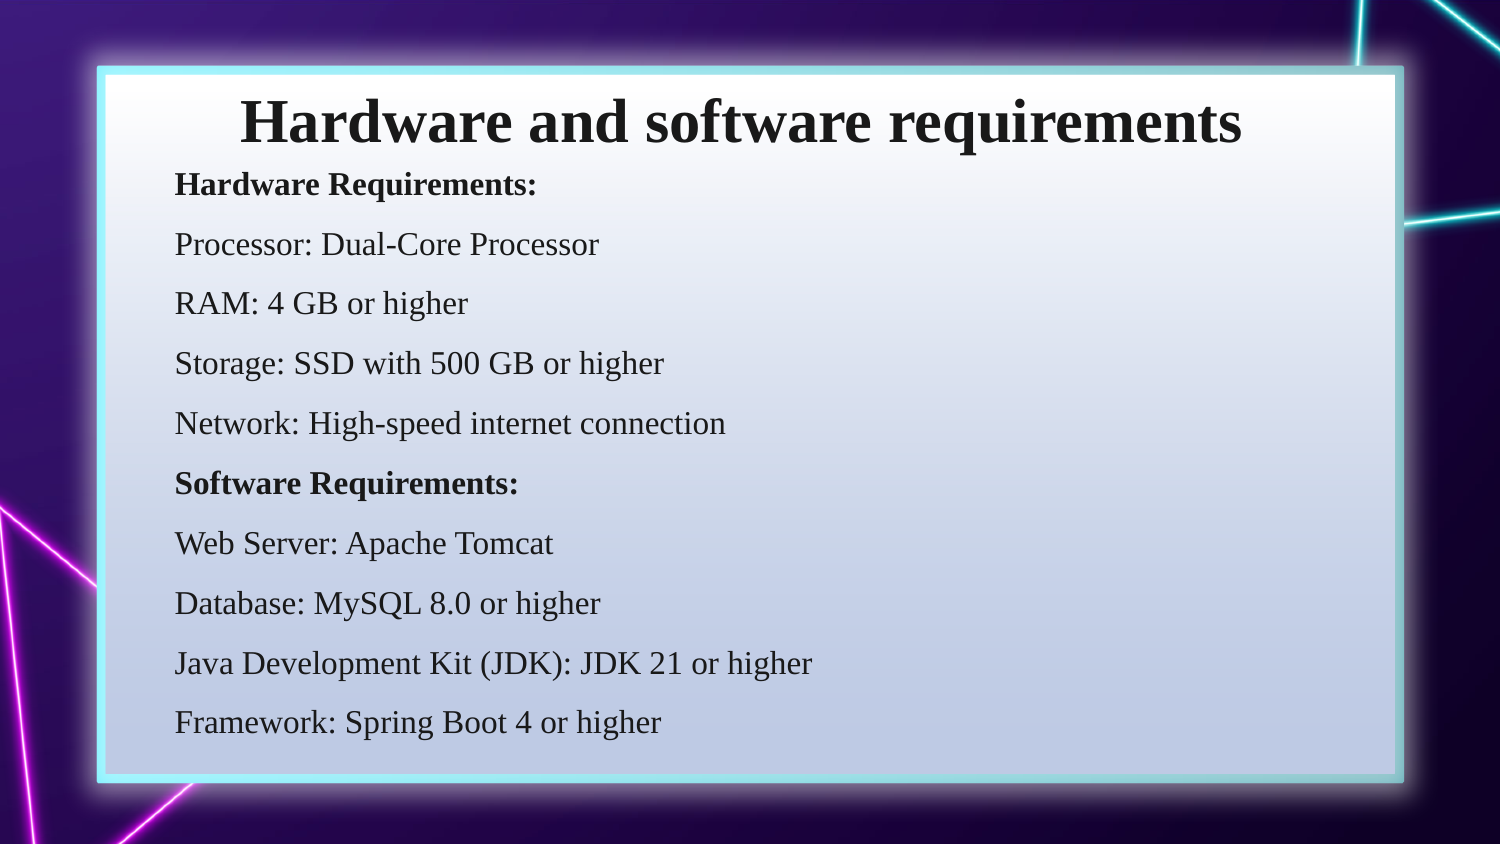

# Hardware and software requirements
Hardware Requirements:
Processor: Dual-Core Processor
RAM: 4 GB or higher
Storage: SSD with 500 GB or higher
Network: High-speed internet connection
Software Requirements:
Web Server: Apache Tomcat
Database: MySQL 8.0 or higher
Java Development Kit (JDK): JDK 21 or higher
Framework: Spring Boot 4 or higher